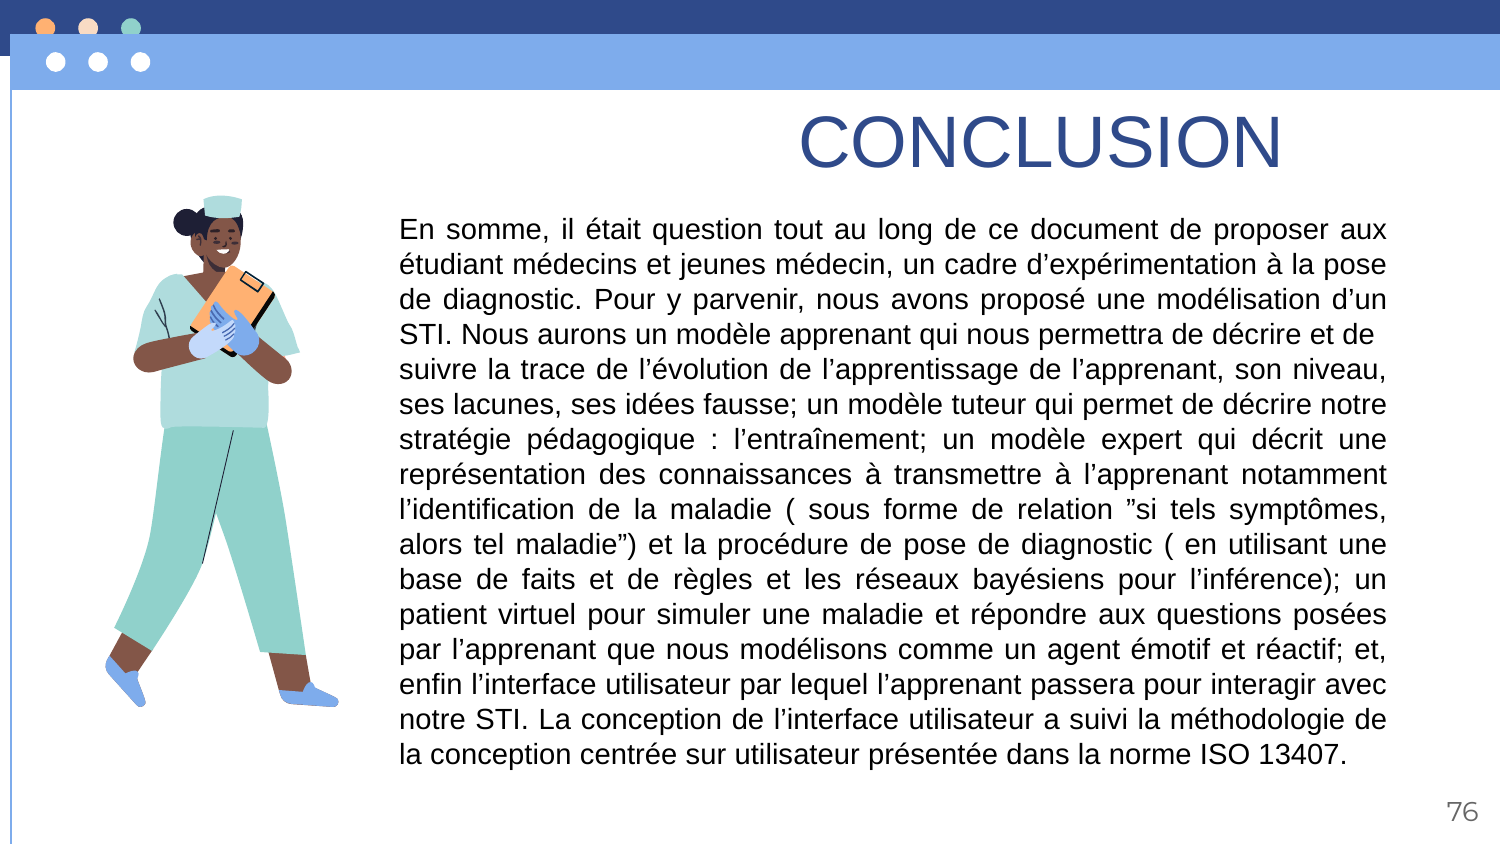

# CONCLUSION
En somme, il était question tout au long de ce document de proposer aux étudiant médecins et jeunes médecin, un cadre d’expérimentation à la pose de diagnostic. Pour y parvenir, nous avons proposé une modélisation d’un STI. Nous aurons un modèle apprenant qui nous permettra de décrire et de
suivre la trace de l’évolution de l’apprentissage de l’apprenant, son niveau, ses lacunes, ses idées fausse; un modèle tuteur qui permet de décrire notre stratégie pédagogique : l’entraînement; un modèle expert qui décrit une représentation des connaissances à transmettre à l’apprenant notamment l’identification de la maladie ( sous forme de relation ”si tels symptômes, alors tel maladie”) et la procédure de pose de diagnostic ( en utilisant une base de faits et de règles et les réseaux bayésiens pour l’inférence); un patient virtuel pour simuler une maladie et répondre aux questions posées par l’apprenant que nous modélisons comme un agent émotif et réactif; et, enfin l’interface utilisateur par lequel l’apprenant passera pour interagir avec notre STI. La conception de l’interface utilisateur a suivi la méthodologie de la conception centrée sur utilisateur présentée dans la norme ISO 13407.

76